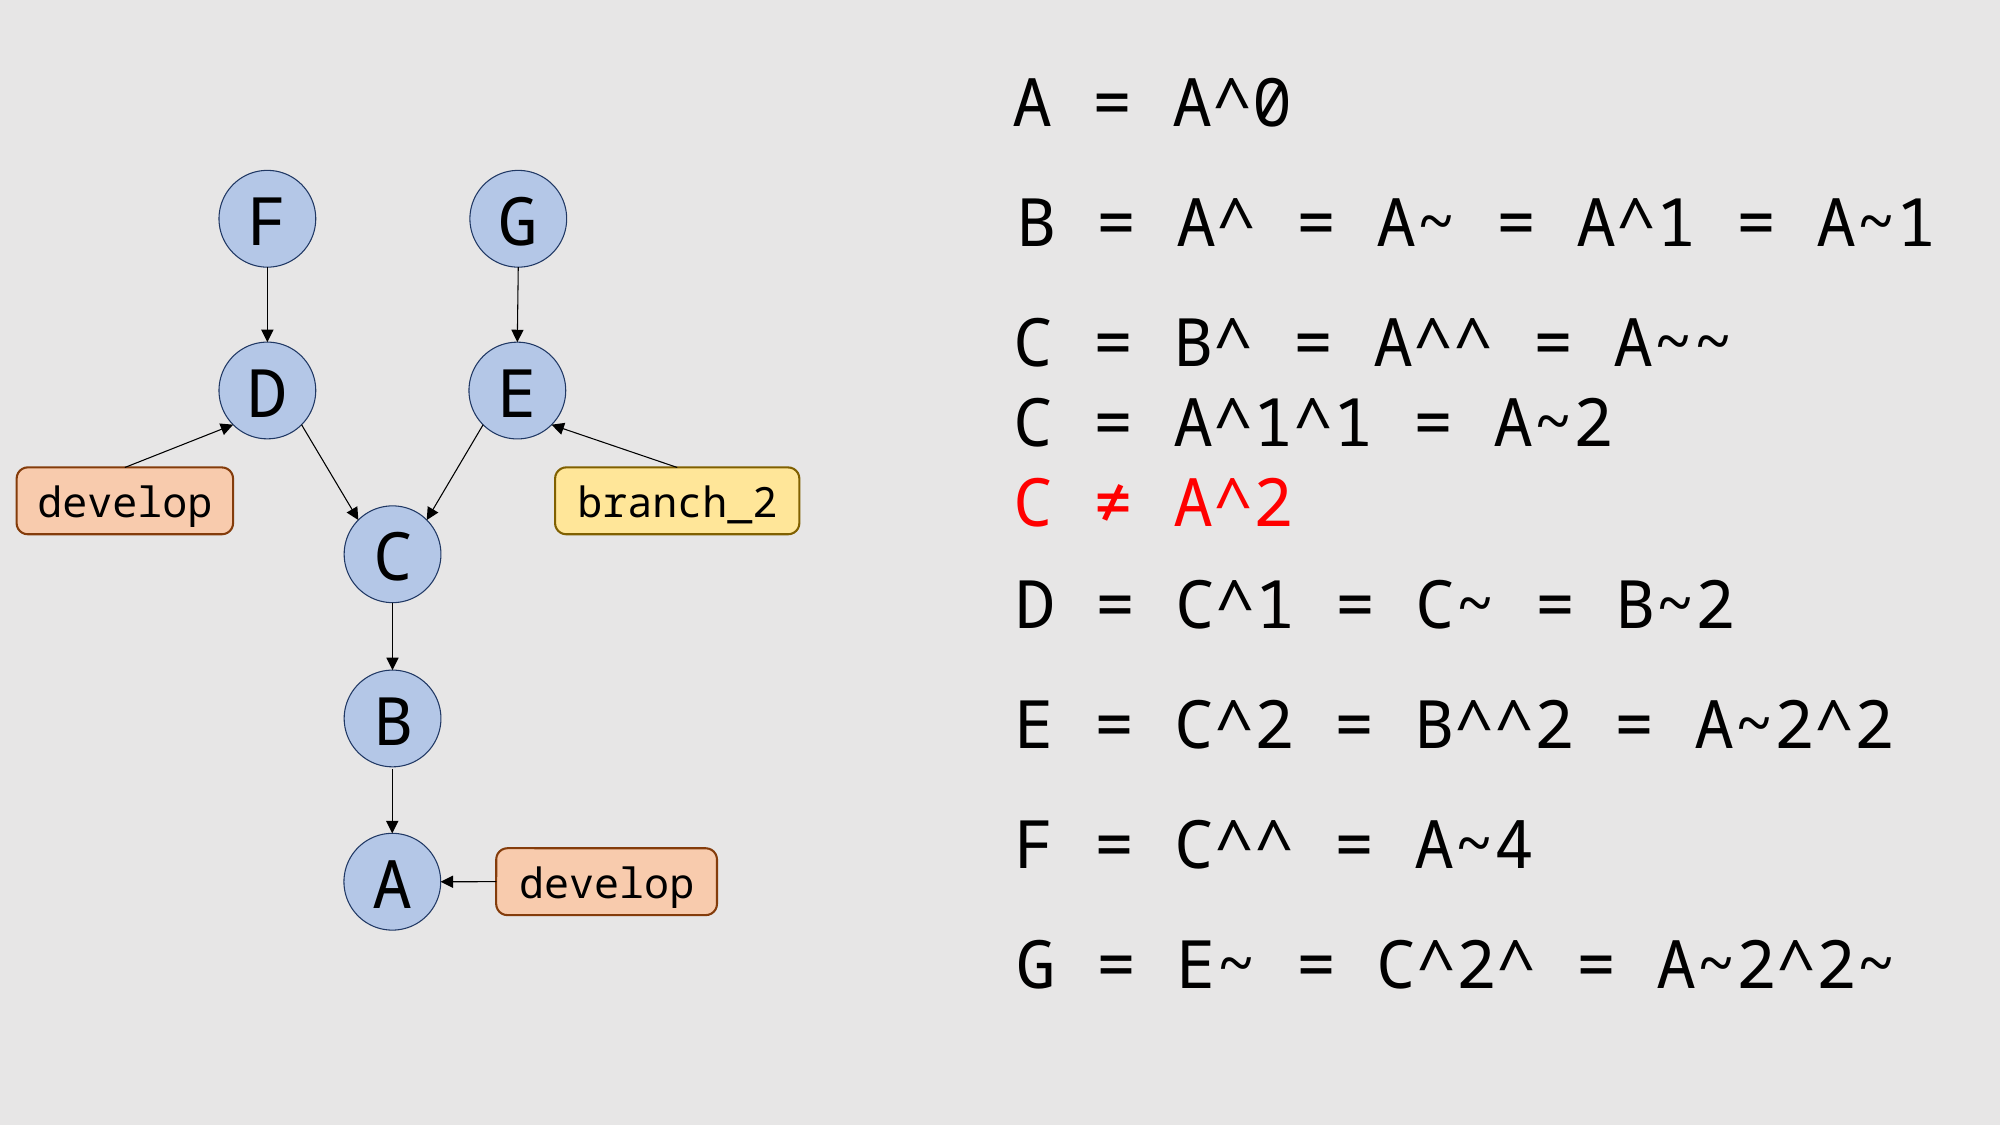

A = A^0
F
G
B = A^ = A~ = A^1 = A~1
C = B^ = A^^ = A~~
C = A^1^1 = A~2
C ≠ A^2
D
E
branch_2
develop
C
D = C^1 = C~ = B~2
B
E = C^2 = B^^2 = A~2^2
F = C^^ = A~4
A
develop
G = E~ = C^2^ = A~2^2~